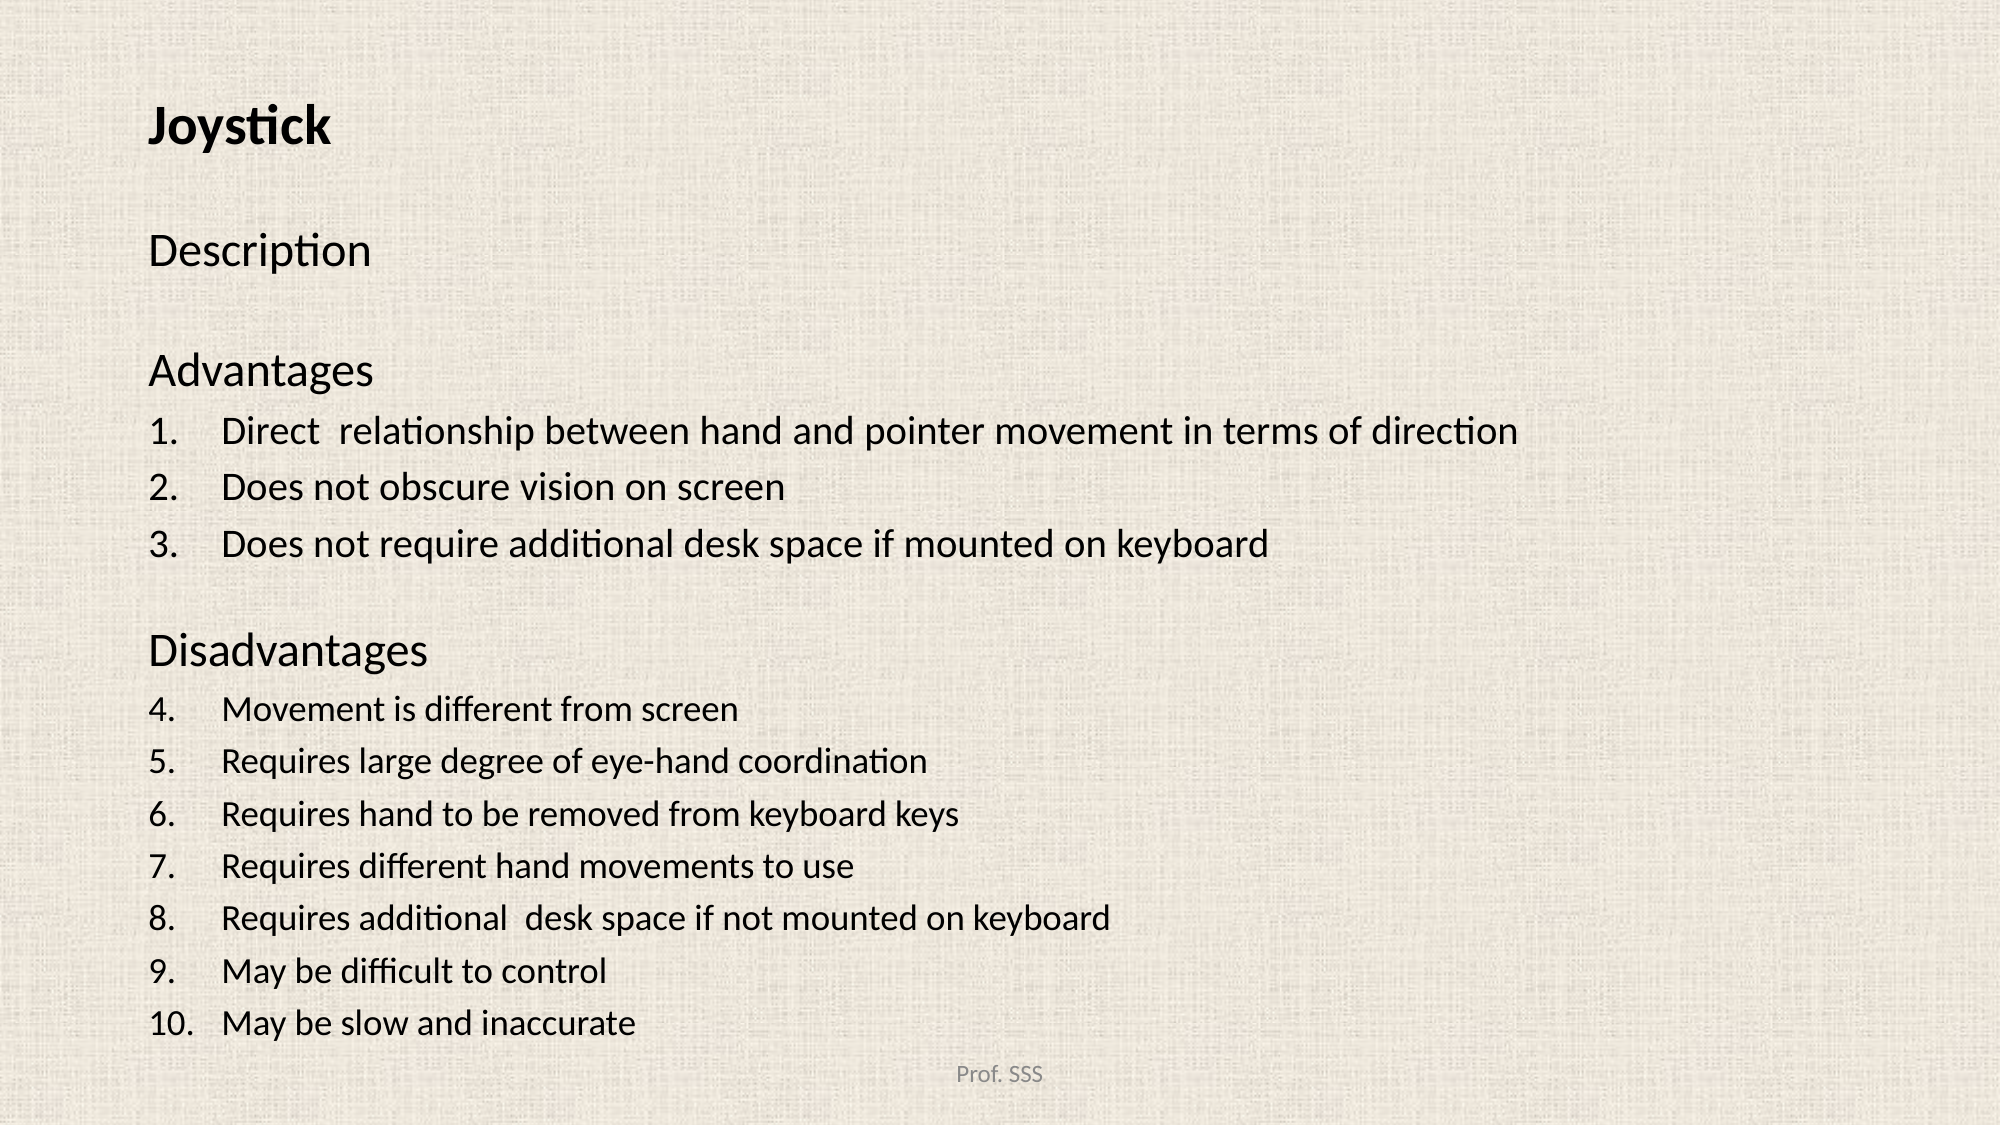

Joystick

Description

Advantages
Direct  relationship between hand and pointer movement in terms of direction
Does not obscure vision on screen
Does not require additional desk space if mounted on keyboard

Disadvantages
Movement is different from screen
Requires large degree of eye-hand coordination
Requires hand to be removed from keyboard keys
Requires different hand movements to use
Requires additional  desk space if not mounted on keyboard
May be difficult to control
May be slow and inaccurate

#
Prof. SSS